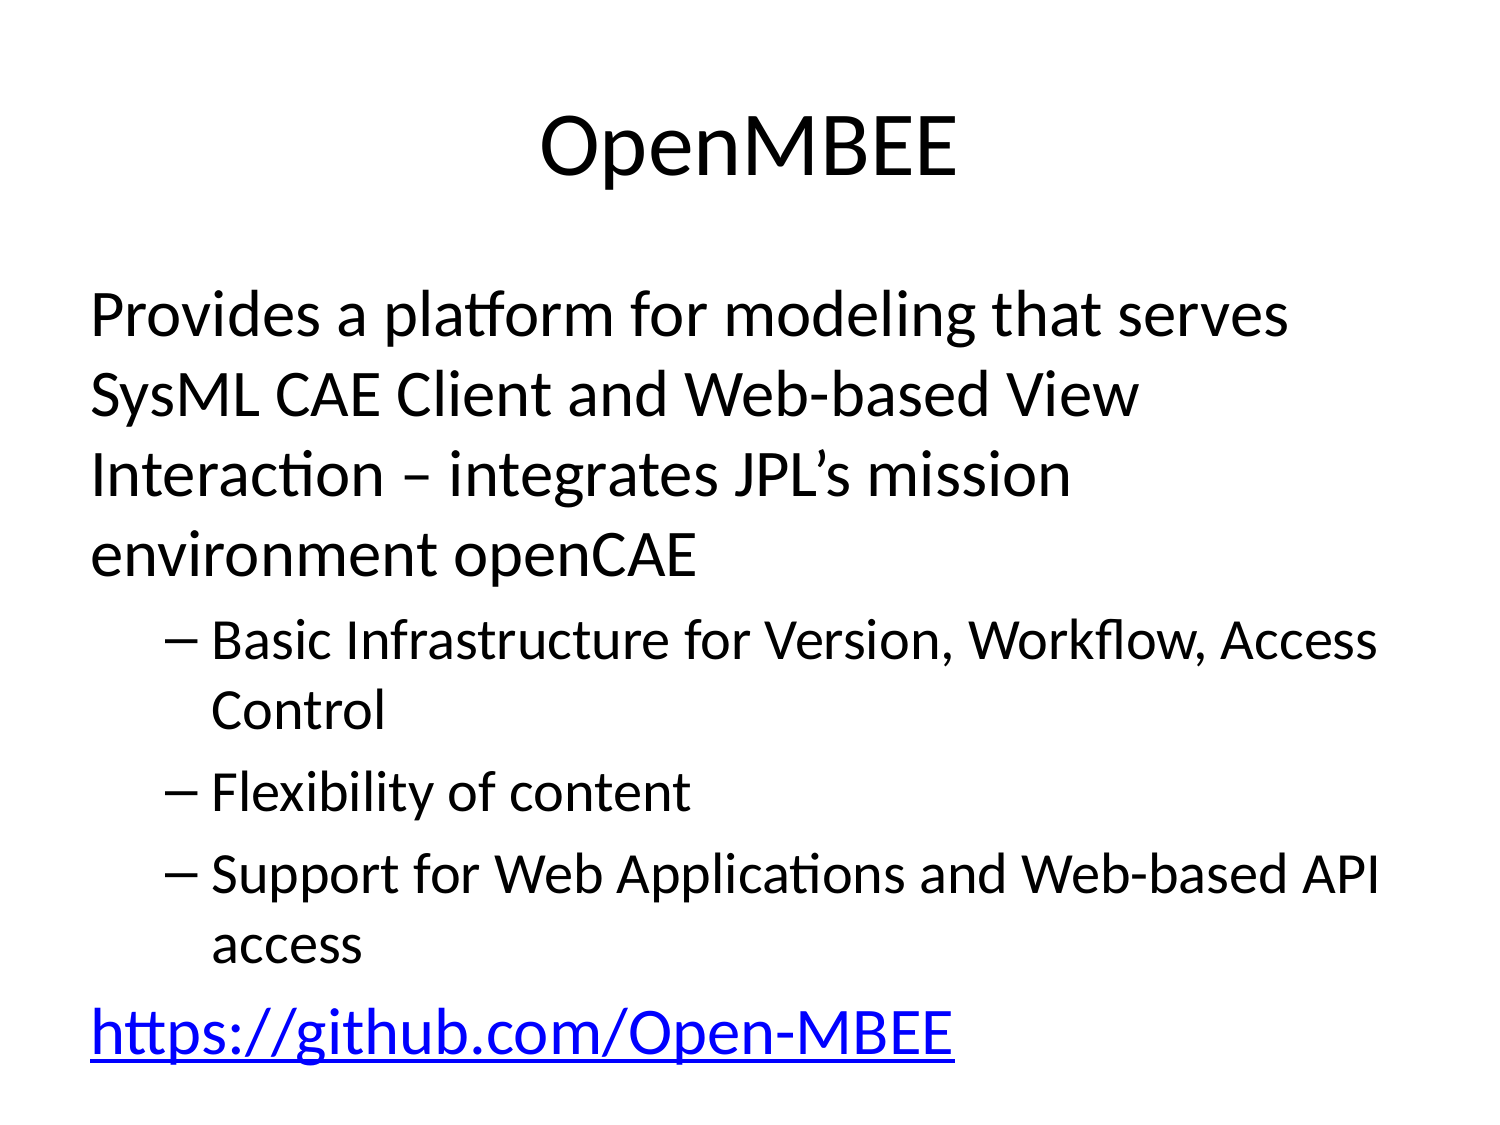

# OpenMBEE
Provides a platform for modeling that serves SysML CAE Client and Web-based View Interaction – integrates JPL’s mission environment openCAE
Basic Infrastructure for Version, Workflow, Access Control
Flexibility of content
Support for Web Applications and Web-based API access
https://github.com/Open-MBEE